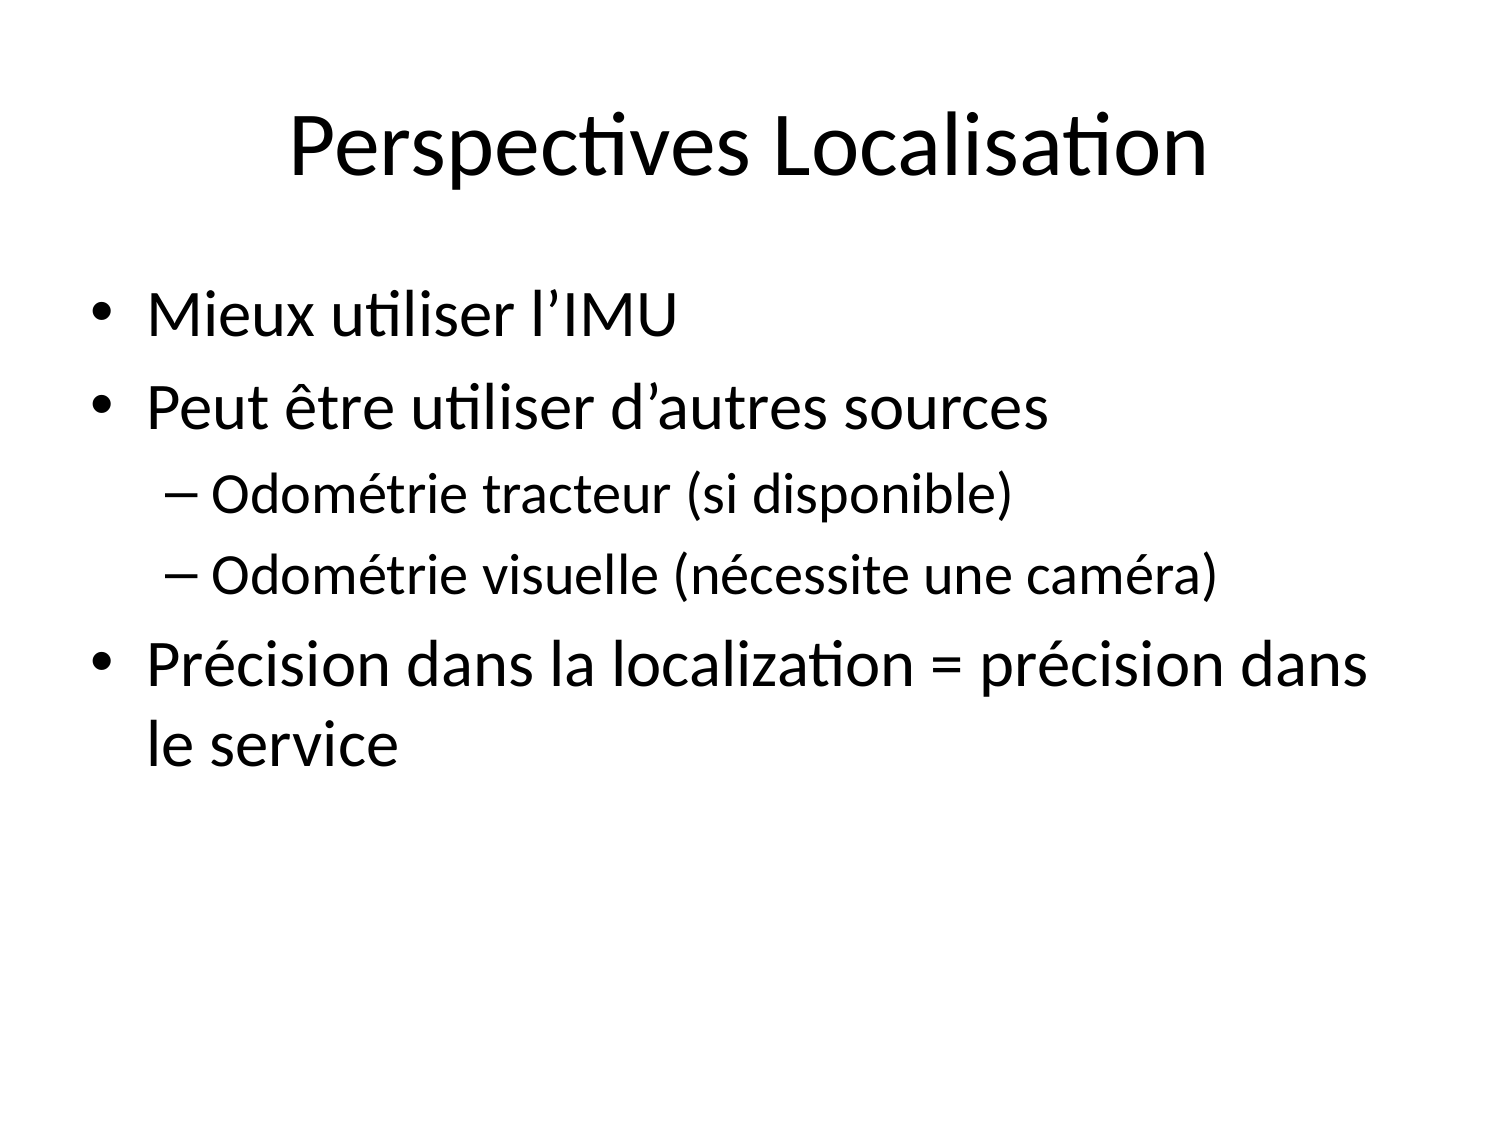

# Perspectives Localisation
Mieux utiliser l’IMU
Peut être utiliser d’autres sources
Odométrie tracteur (si disponible)
Odométrie visuelle (nécessite une caméra)
Précision dans la localization = précision dans le service